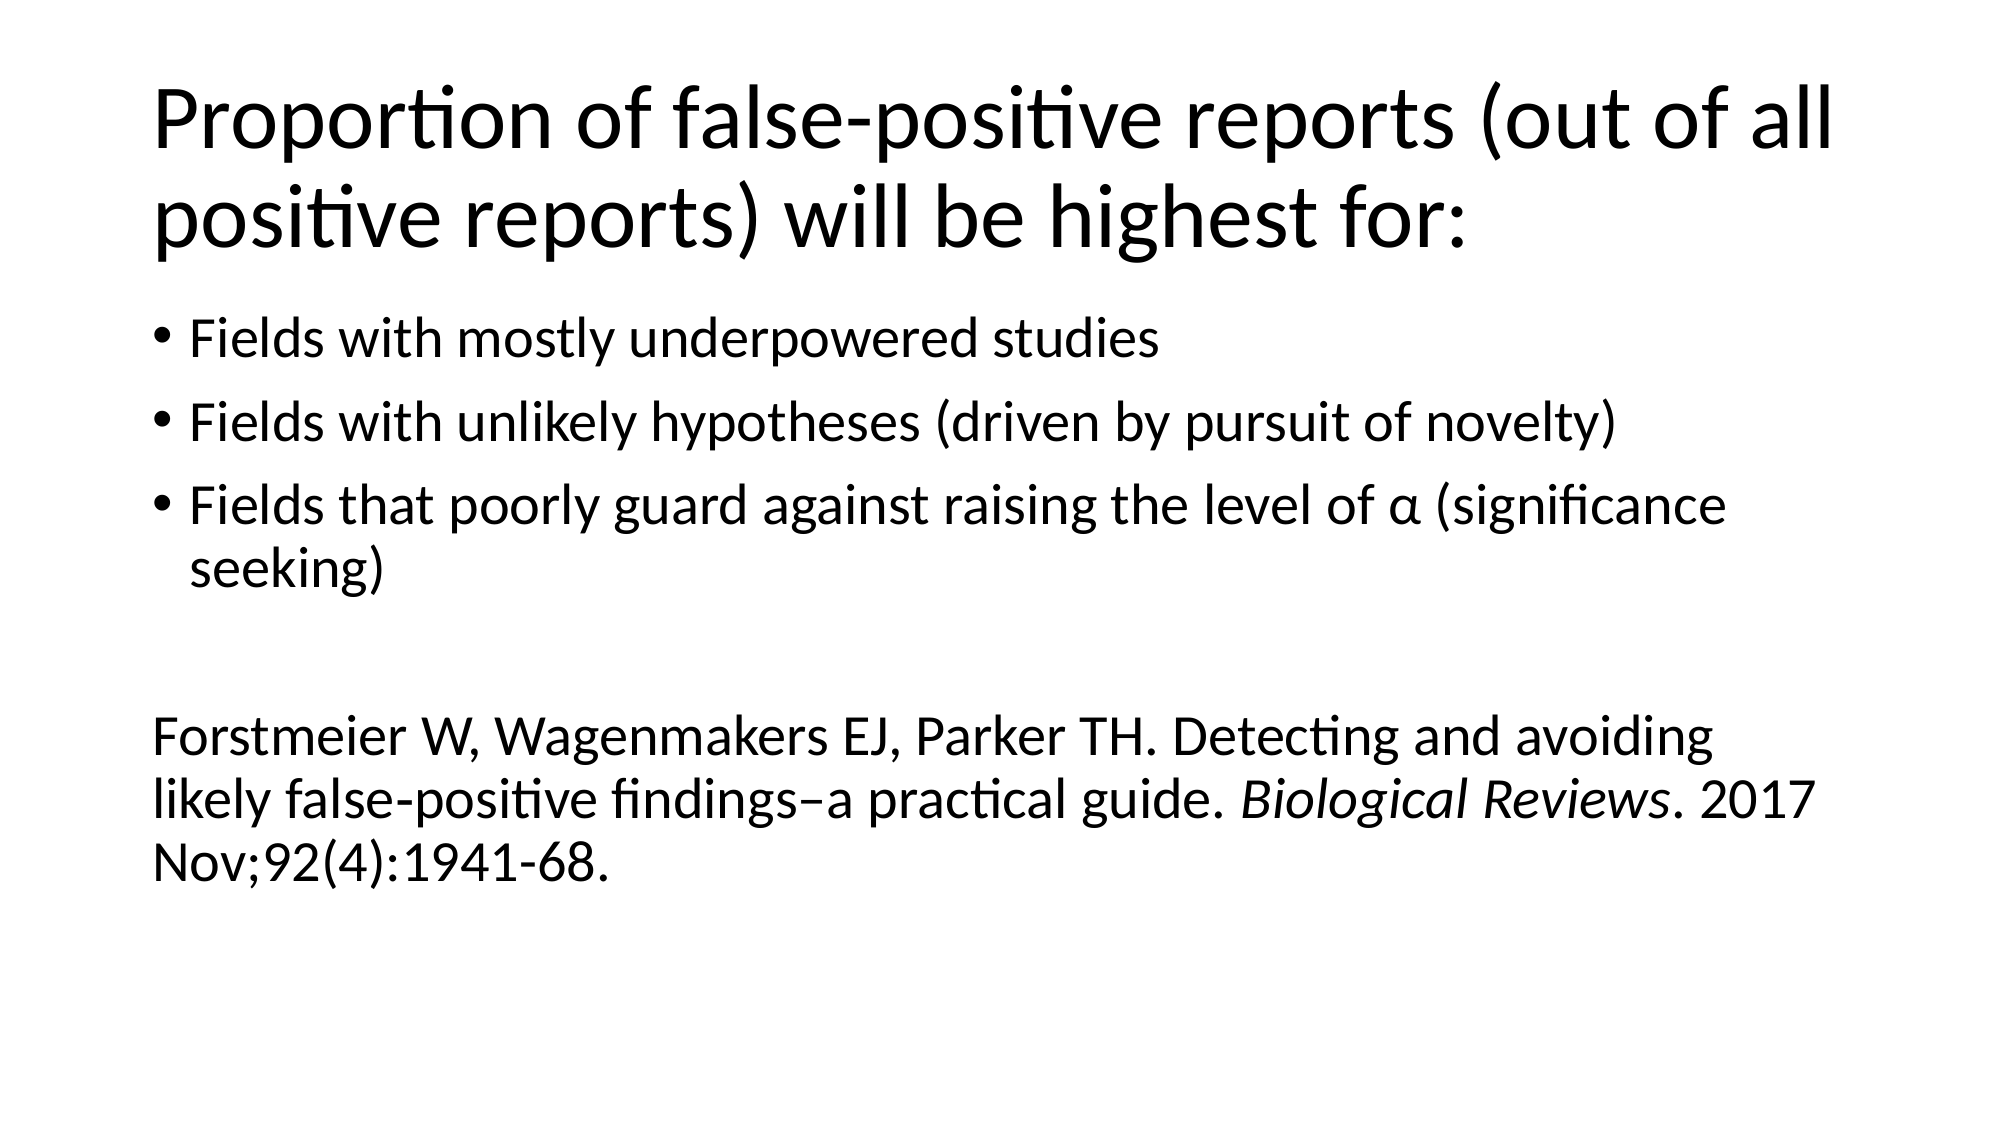

# Proportion of false-positive reports (out of all positive reports) will be highest for:
Fields with mostly underpowered studies
Fields with unlikely hypotheses (driven by pursuit of novelty)
Fields that poorly guard against raising the level of α (significance seeking)

Forstmeier W, Wagenmakers EJ, Parker TH. Detecting and avoiding likely false‐positive findings–a practical guide. Biological Reviews. 2017 Nov;92(4):1941-68.